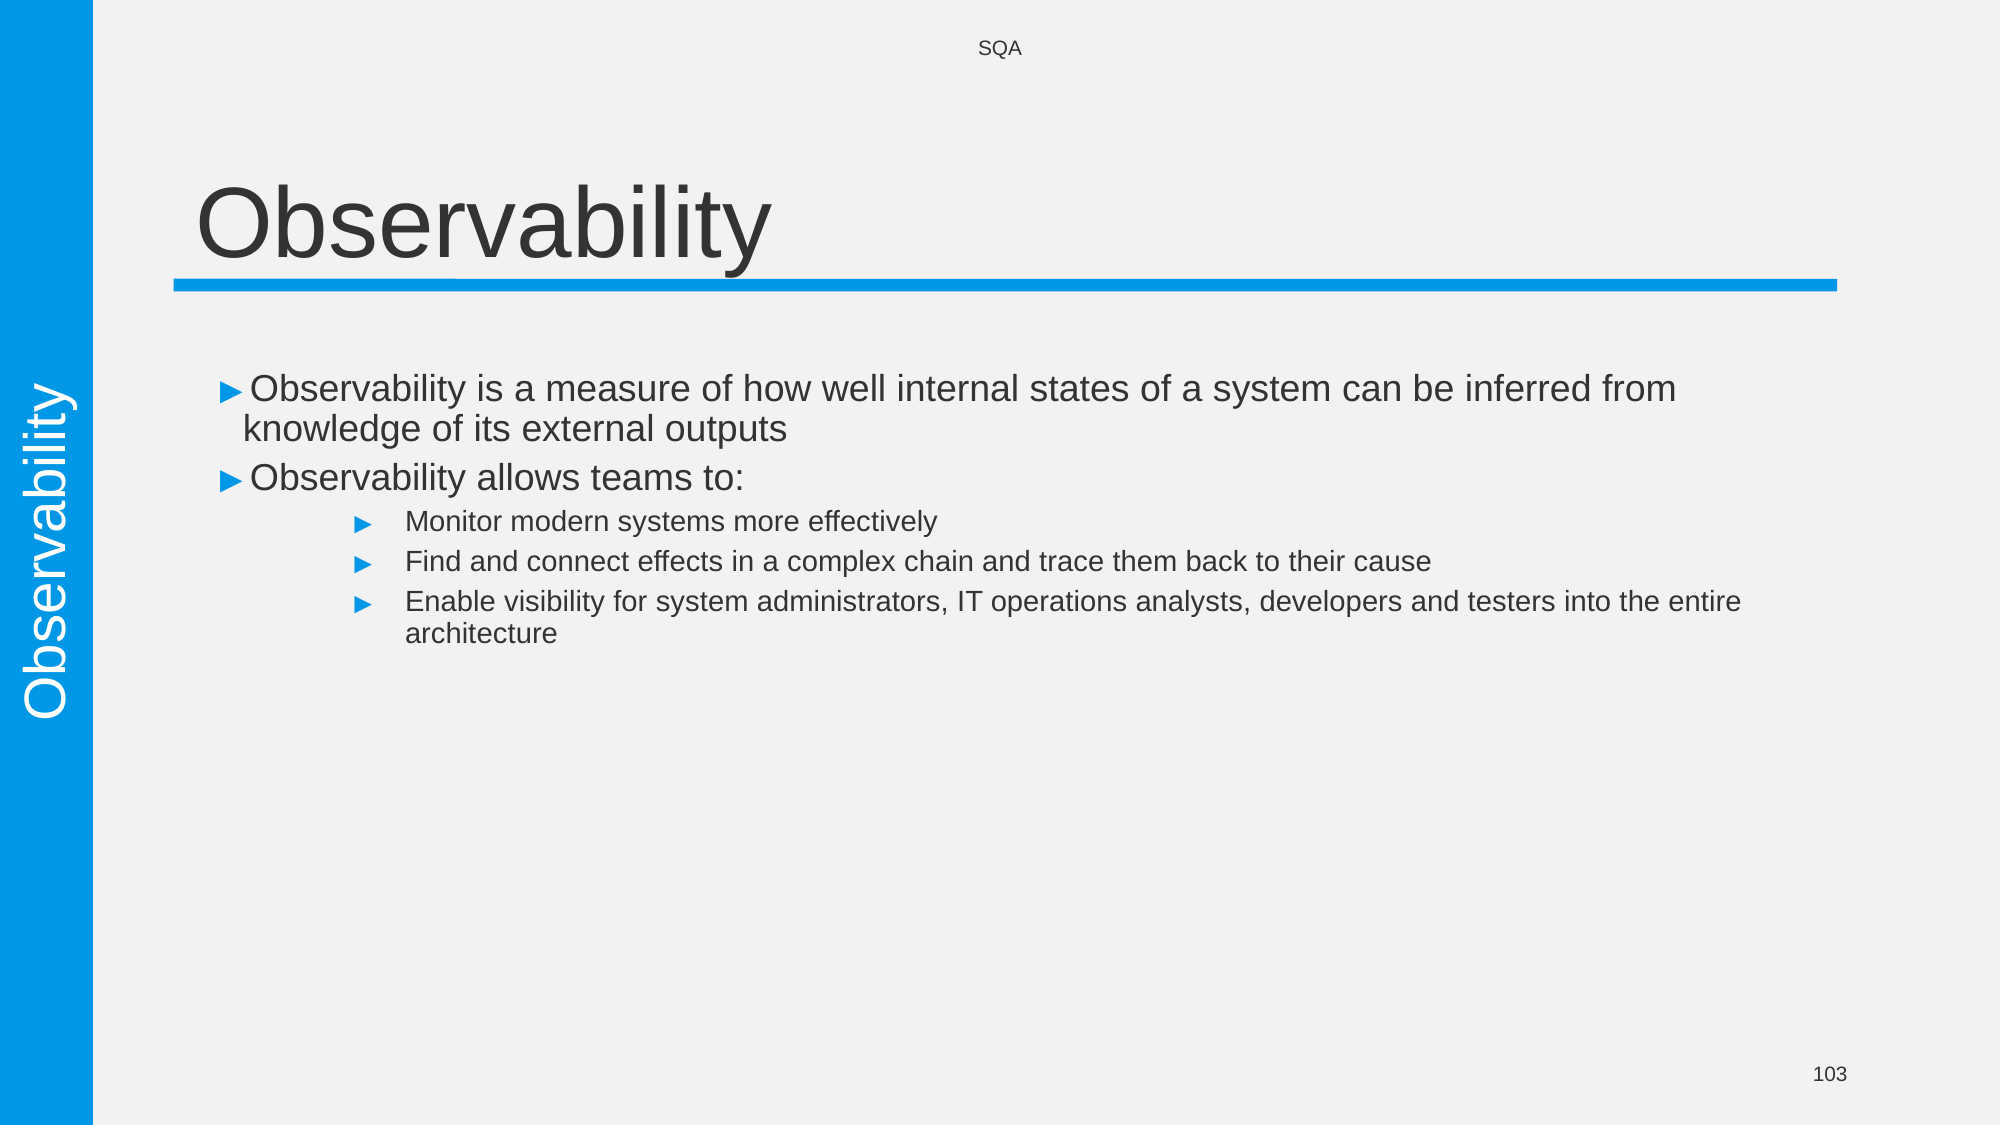

SQA
# Observability

Observability is a measure of how well internal states of a system can be inferred from knowledge of its external outputs
Observability allows teams to:
Monitor modern systems more effectively
Find and connect effects in a complex chain and trace them back to their cause
Enable visibility for system administrators, IT operations analysts, developers and testers into the entire architecture
Observability
103